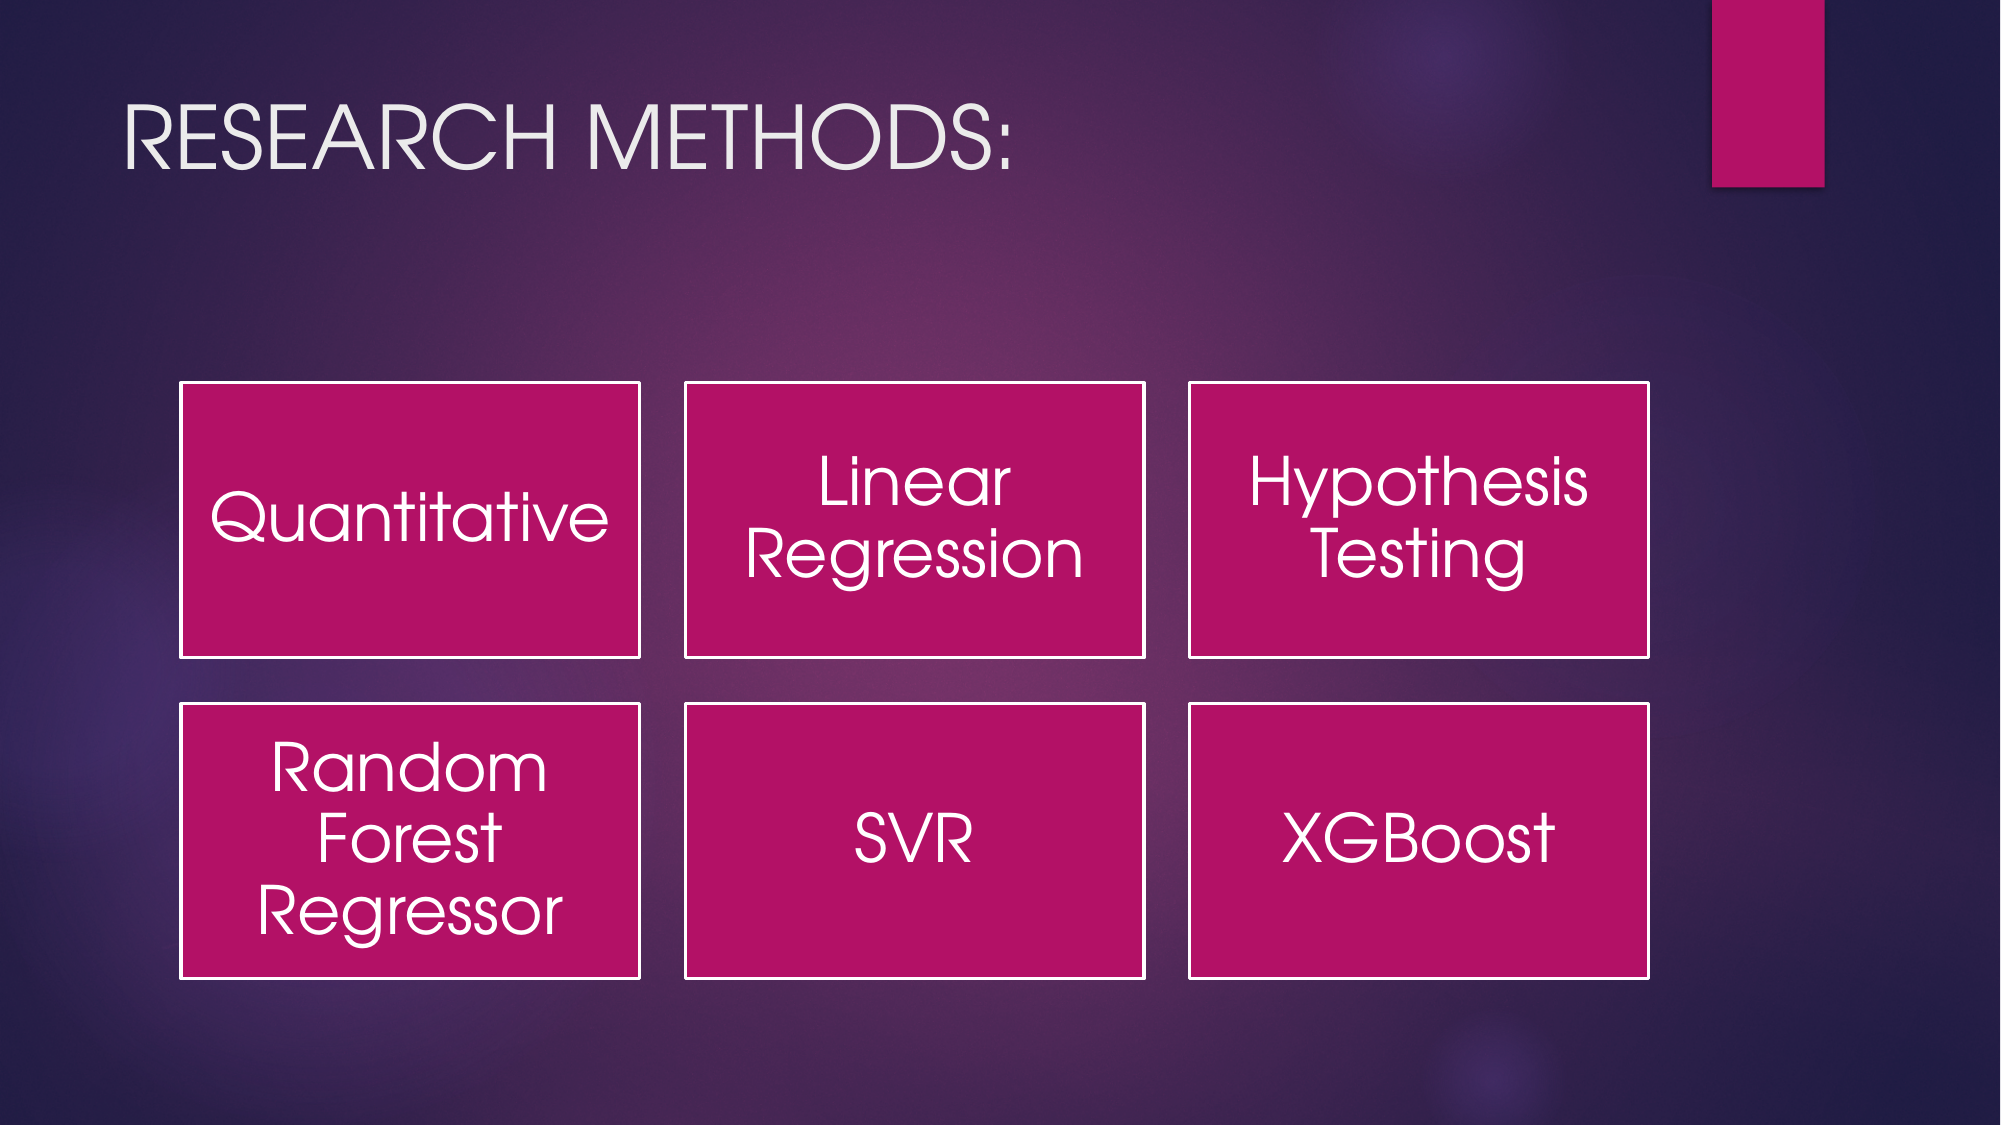

# RESEARCH METHODS:
Quantitative
Linear Regression
Hypothesis Testing
Random Forest Regressor
SVR
XGBoost